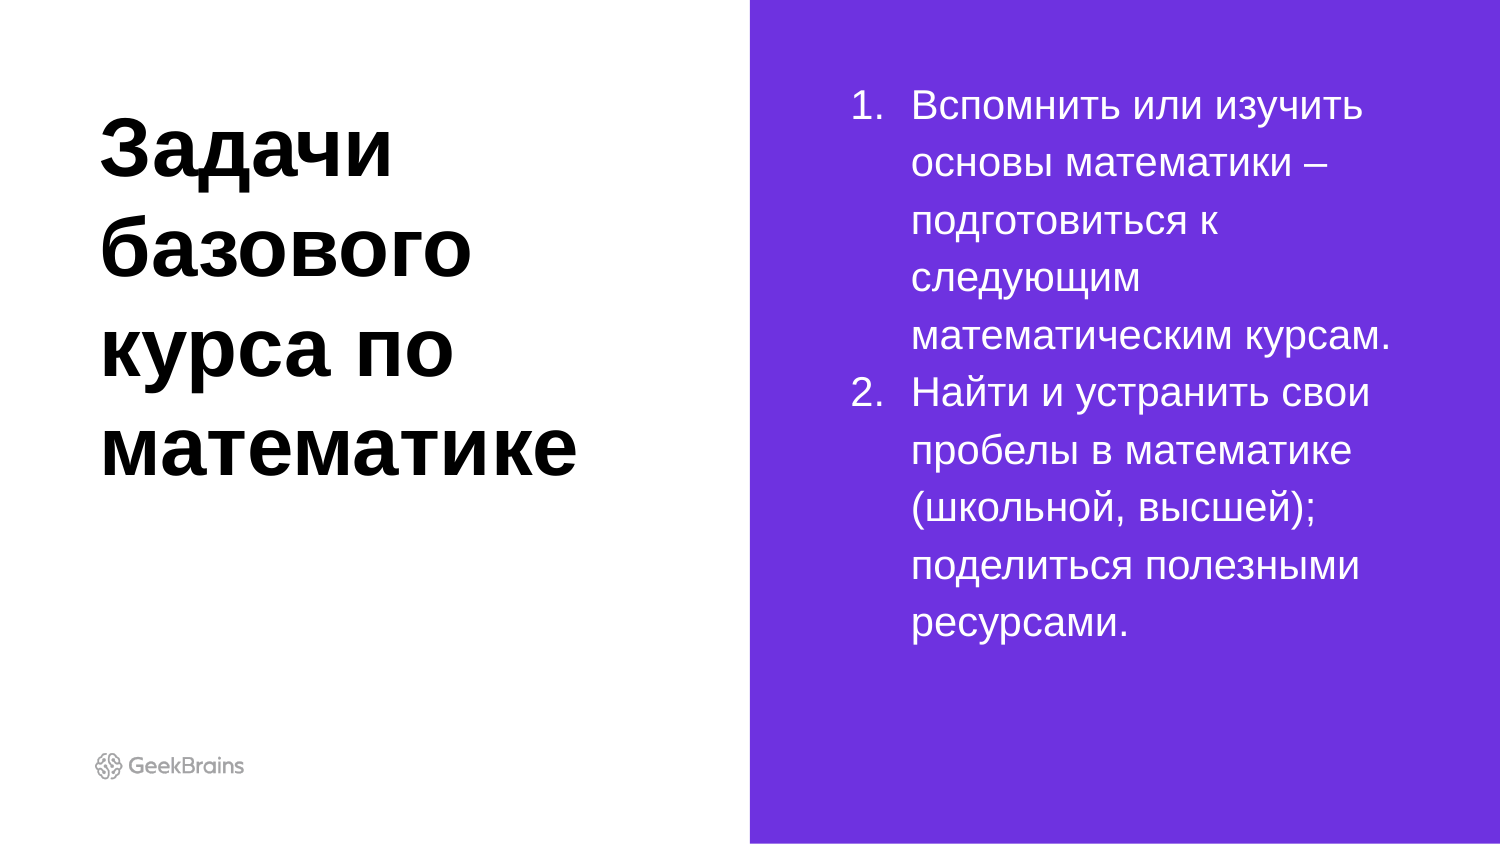

Вспомнить или изучить основы математики – подготовиться к следующим математическим курсам.
Найти и устранить свои пробелы в математике (школьной, высшей); поделиться полезными ресурсами.

# Задачи базового курса по математике